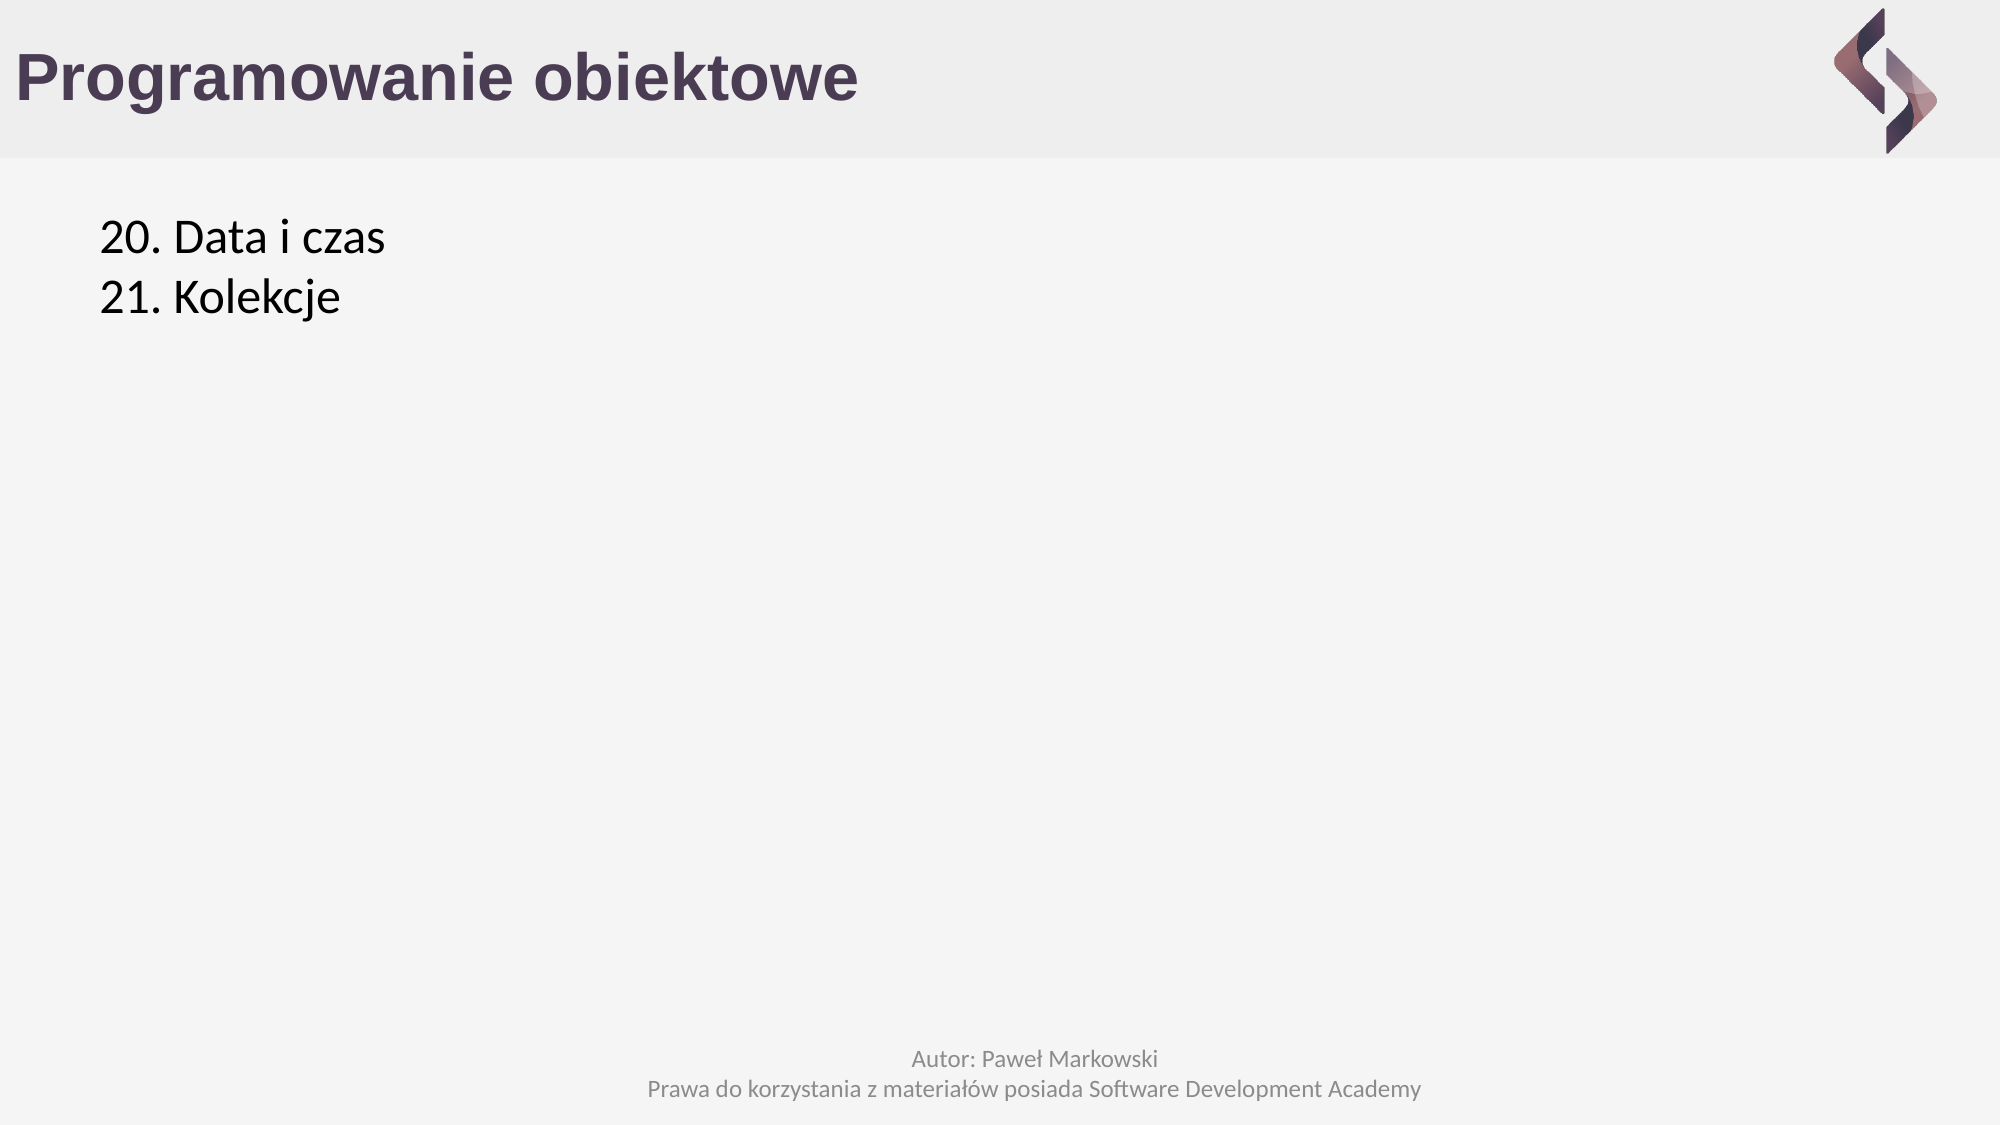

# Programowanie obiektowe
20. Data i czas
21. Kolekcje

Autor: Paweł Markowski
Prawa do korzystania z materiałów posiada Software Development Academy